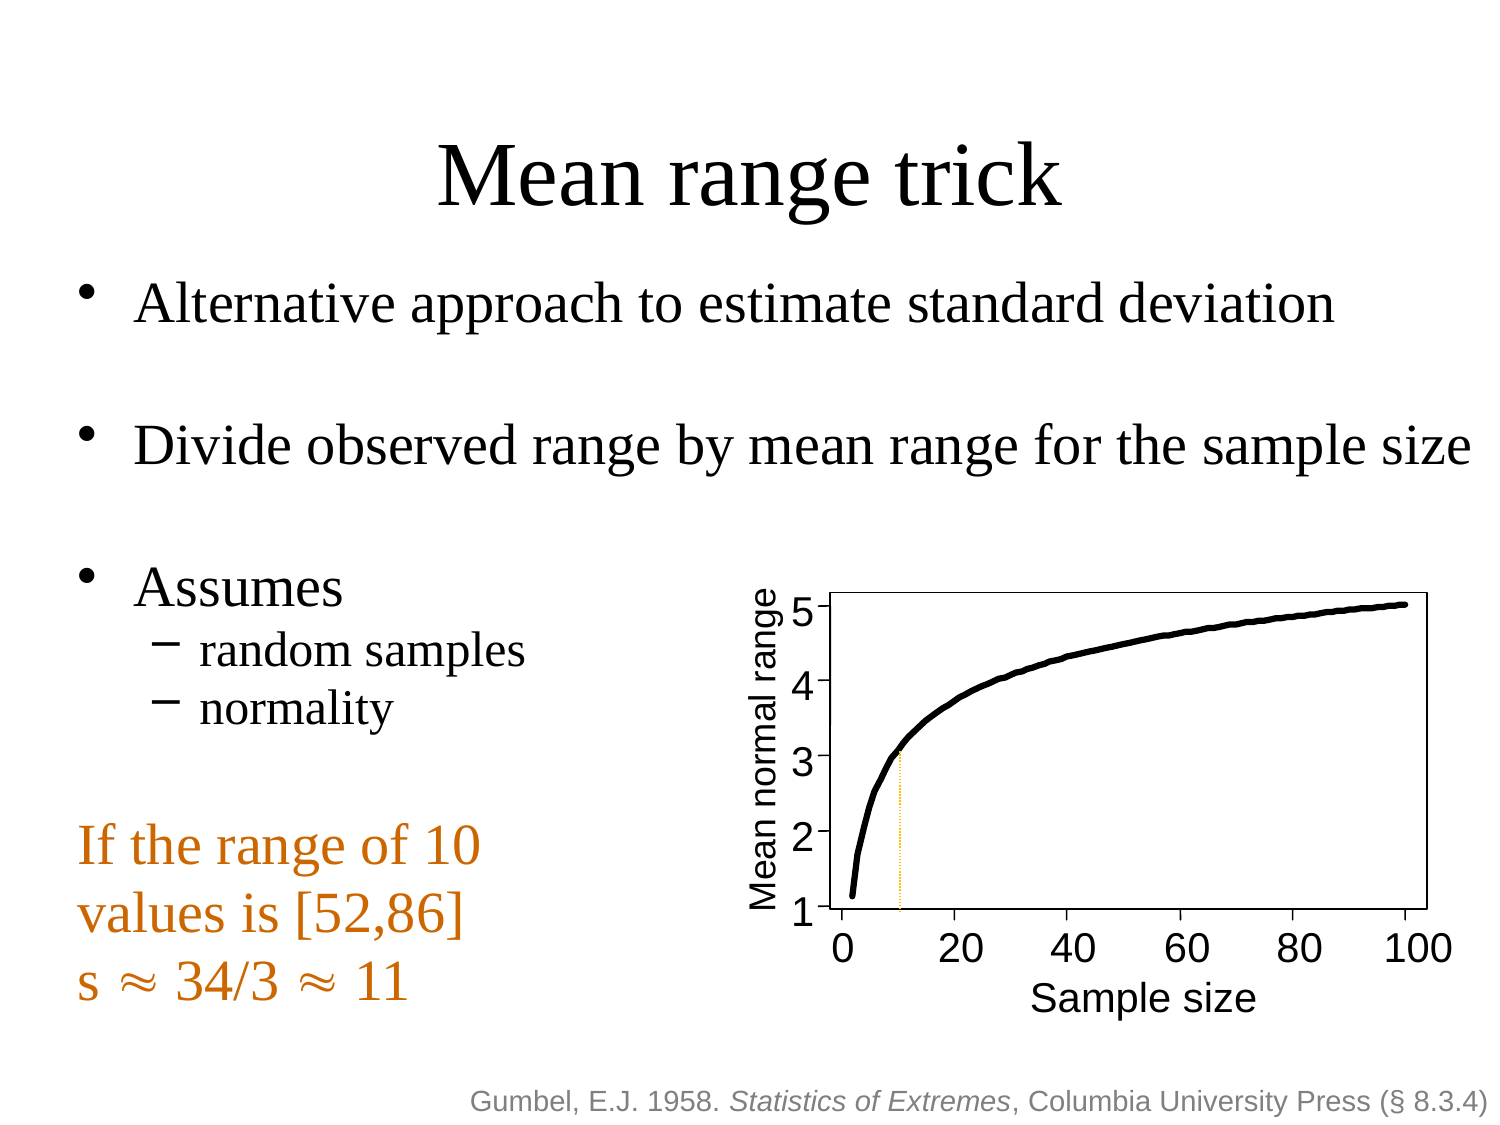

# Mean range trick
Alternative approach to estimate standard deviation

Divide observed range by mean range for the sample size

Assumes
random samples
normality

If the range of 10
values is [52,86]
s ≈ 34/3 ≈ 11
5

4

Mean normal range
3

2

1

0
20
40
60
80
100
Sample size
Gumbel, E.J. 1958. Statistics of Extremes, Columbia University Press (§ 8.3.4)